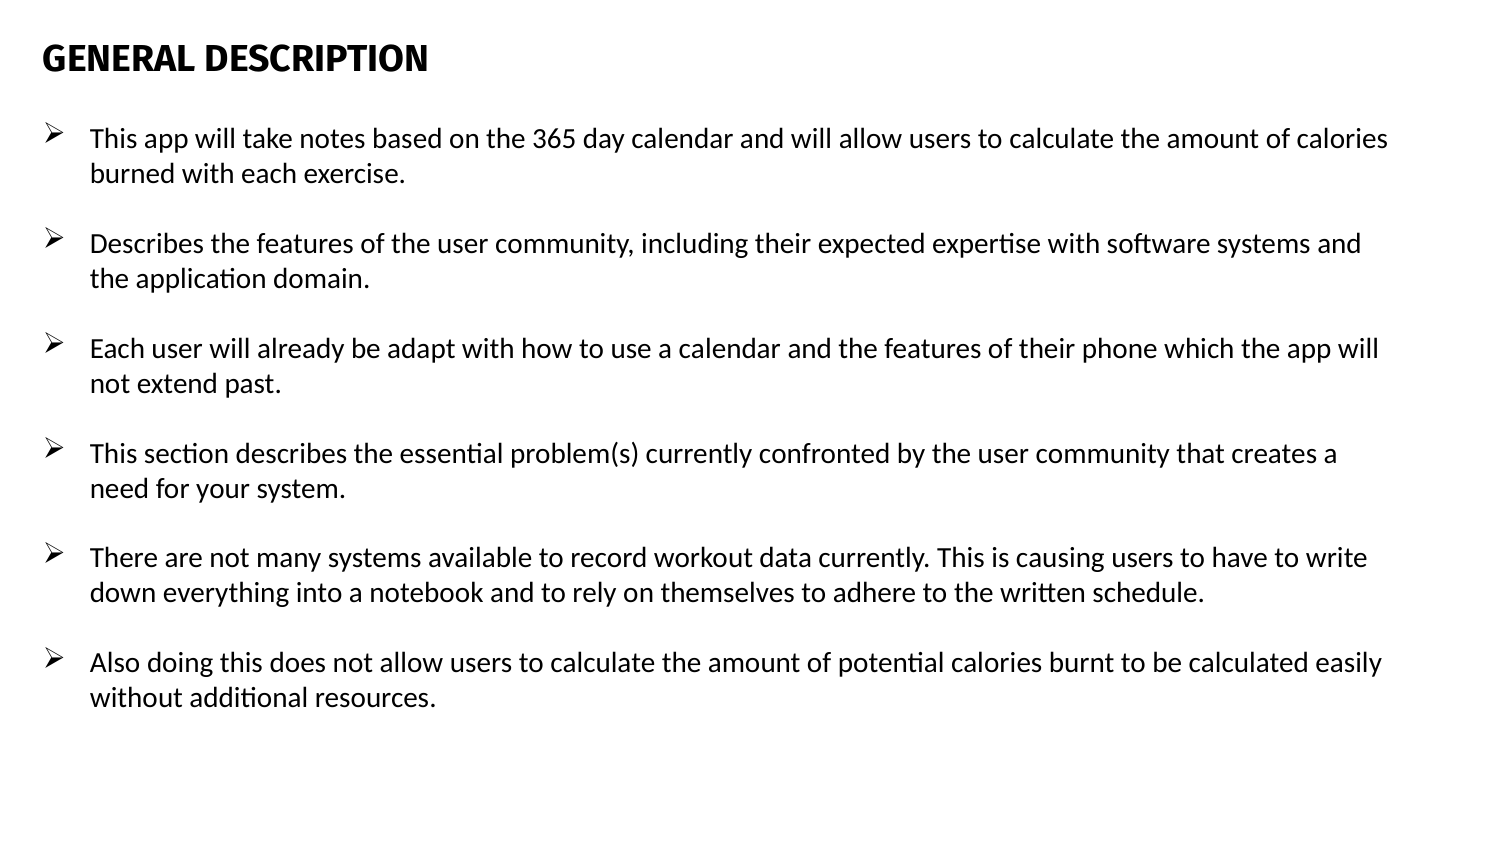

# GENERAL DESCRIPTION
This app will take notes based on the 365 day calendar and will allow users to calculate the amount of calories burned with each exercise.

Describes the features of the user community, including their expected expertise with software systems and the application domain.

Each user will already be adapt with how to use a calendar and the features of their phone which the app will not extend past.

This section describes the essential problem(s) currently confronted by the user community that creates a need for your system.

There are not many systems available to record workout data currently. This is causing users to have to write down everything into a notebook and to rely on themselves to adhere to the written schedule.

Also doing this does not allow users to calculate the amount of potential calories burnt to be calculated easily without additional resources.